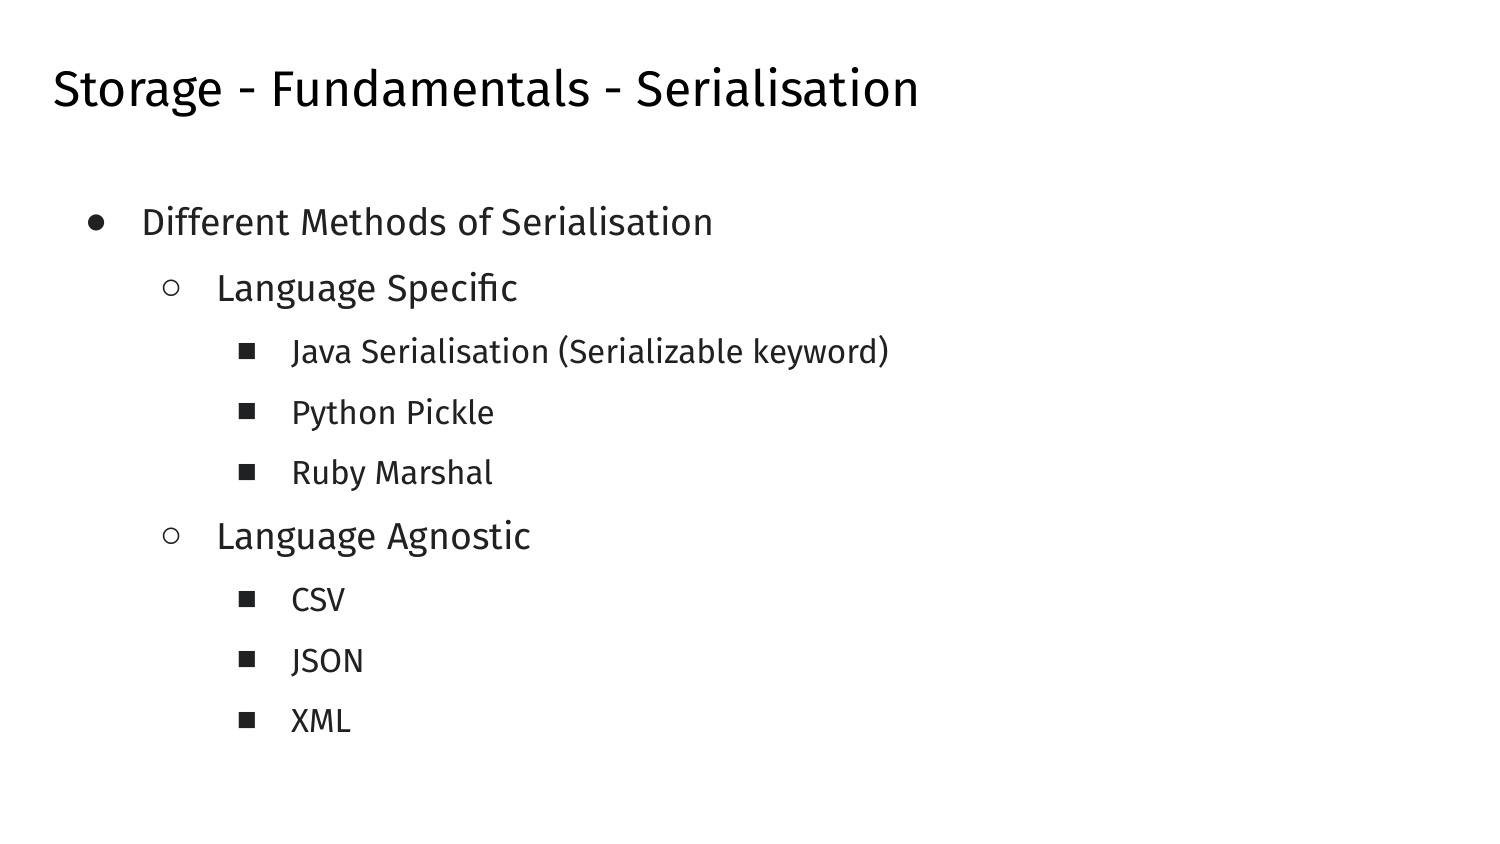

# Storage - Fundamentals - Serialisation
Different Methods of Serialisation
Language Specific
Java Serialisation (Serializable keyword)
Python Pickle
Ruby Marshal
Language Agnostic
CSV
JSON
XML